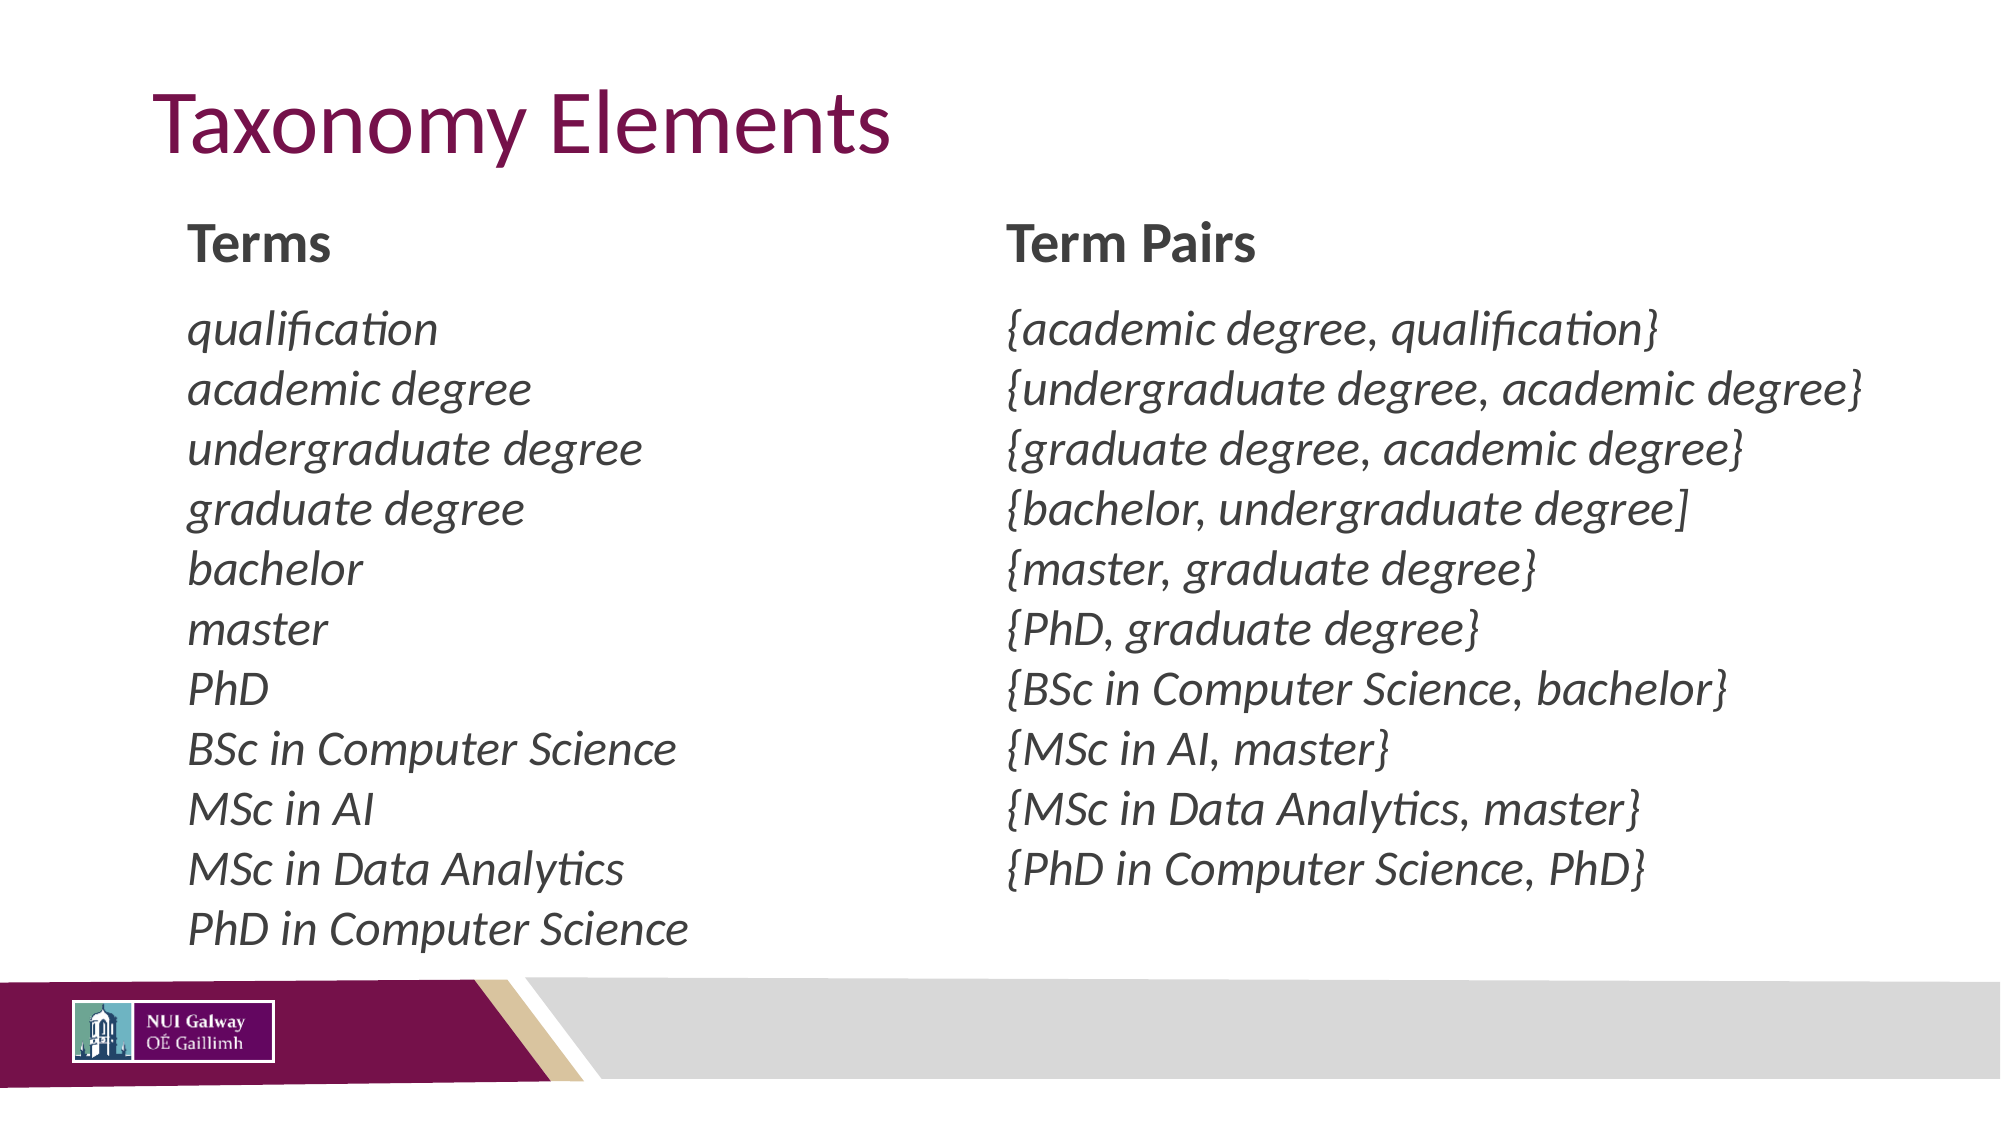

# Taxonomy Elements
Terms
qualification
academic degree
undergraduate degree
graduate degree
bachelor
master
PhD
BSc in Computer Science
MSc in AI
MSc in Data Analytics
PhD in Computer Science
Term Pairs
{academic degree, qualification}
{undergraduate degree, academic degree}
{graduate degree, academic degree}
{bachelor, undergraduate degree]
{master, graduate degree}
{PhD, graduate degree}
{BSc in Computer Science, bachelor}
{MSc in AI, master}
{MSc in Data Analytics, master}
{PhD in Computer Science, PhD}